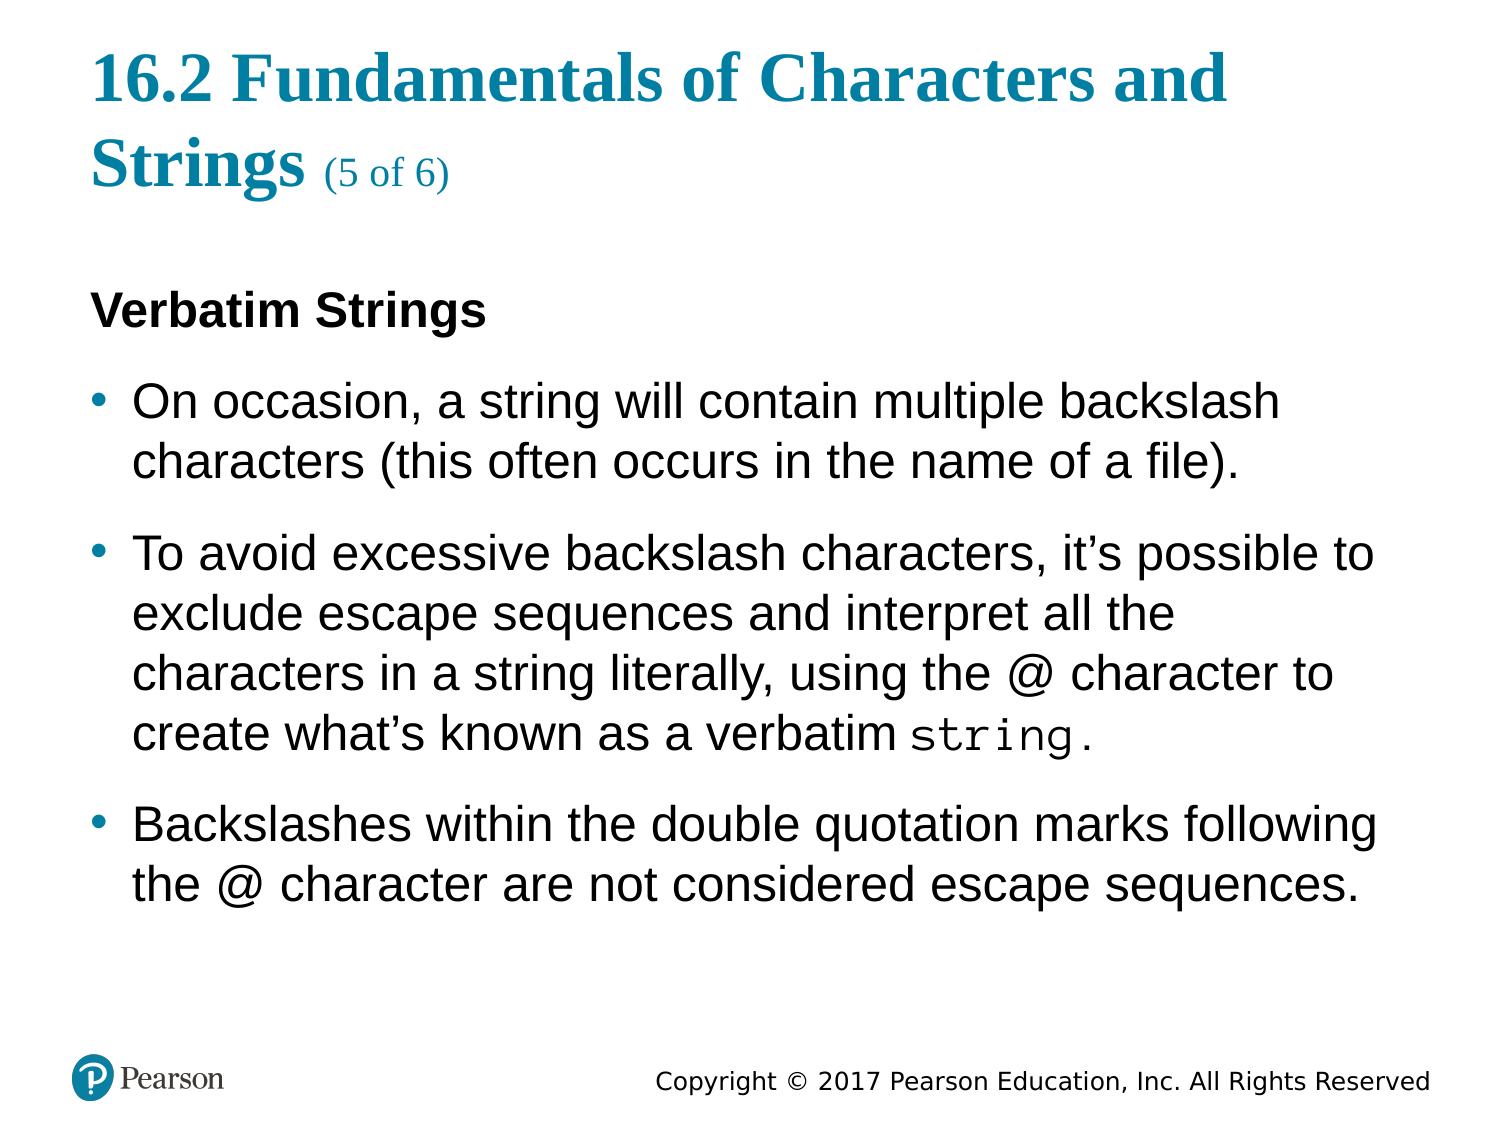

# 16.2 Fundamentals of Characters and Strings (5 of 6)
Verbatim Strings
On occasion, a string will contain multiple backslash characters (this often occurs in the name of a file).
To avoid excessive backslash characters, it’s possible to exclude escape sequences and interpret all the characters in a string literally, using the @ character to create what’s known as a verbatim string.
Backslashes within the double quotation marks following the @ character are not considered escape sequences.